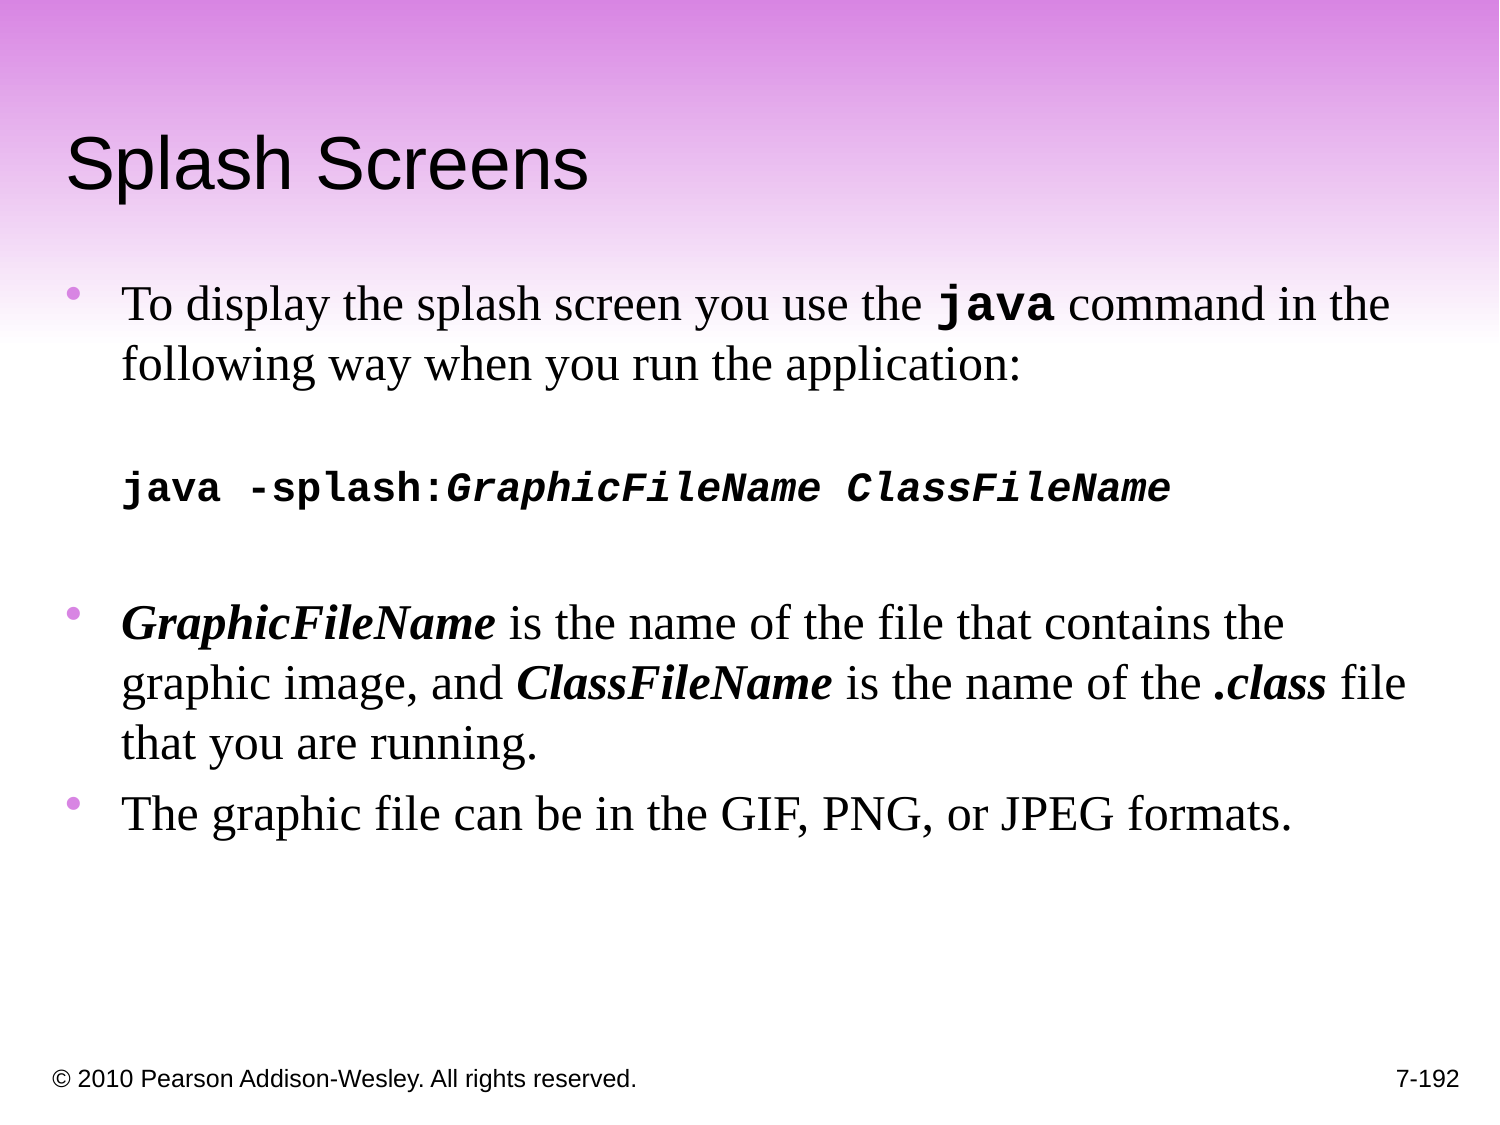

Splash Screens
To display the splash screen you use the java command in the following way when you run the application:
java -splash:GraphicFileName ClassFileName
GraphicFileName is the name of the file that contains the graphic image, and ClassFileName is the name of the .class file that you are running.
The graphic file can be in the GIF, PNG, or JPEG formats.
7-192